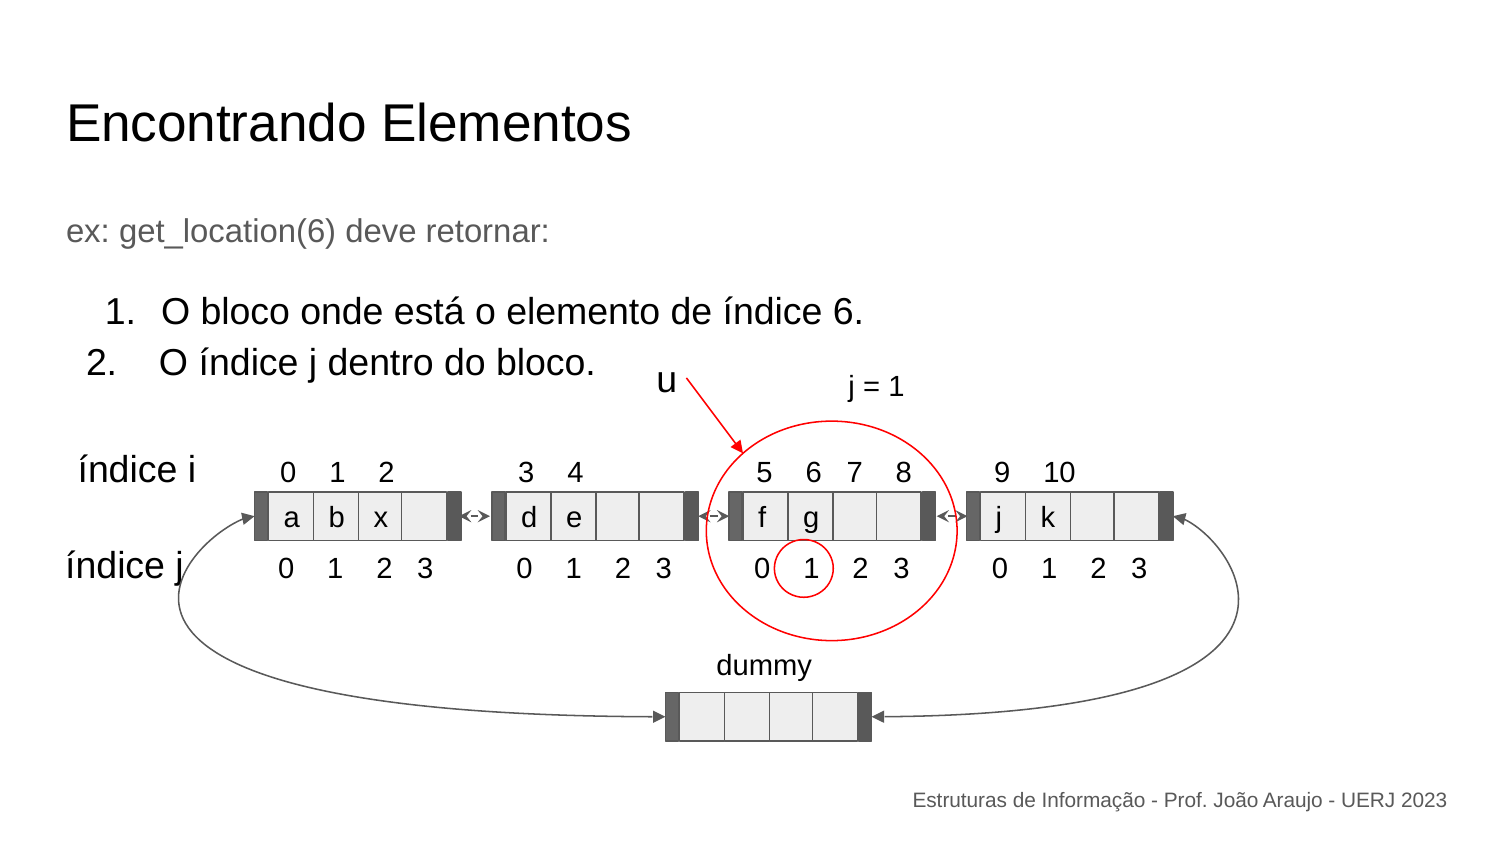

# Encontrando Elementos
ex: get_location(6) deve retornar:
O bloco onde está o elemento de índice 6.
2.    O índice j dentro do bloco.
u
j = 1

índice i        0    1    2               3    4                     5    6   7    8          9    10

a
b
x

d
e

f
g

j
k

índice j         0    1    2   3          0    1    2   3          0    1    2   3          0    1    2   3

dummy